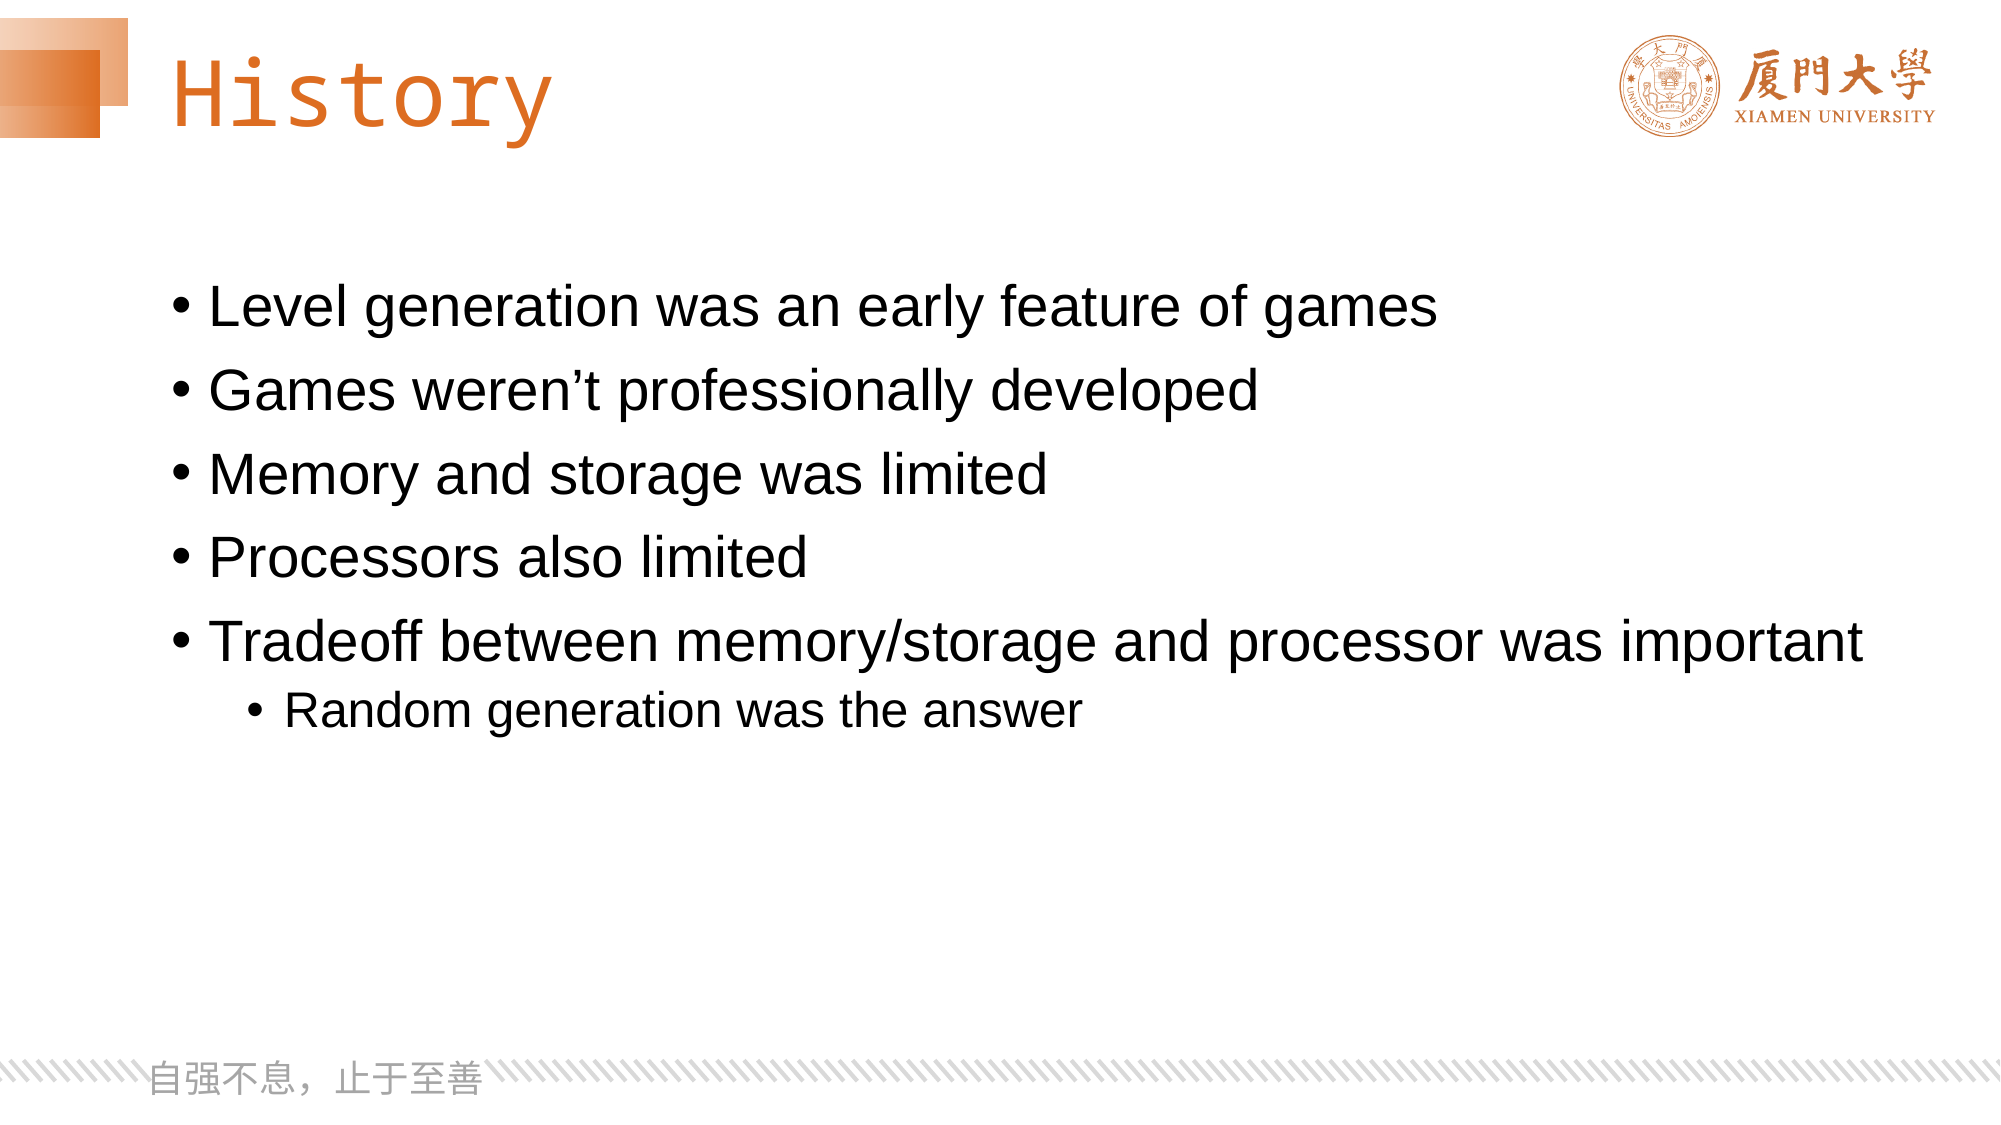

# History
Level generation was an early feature of games
Games weren’t professionally developed
Memory and storage was limited
Processors also limited
Tradeoff between memory/storage and processor was important
Random generation was the answer